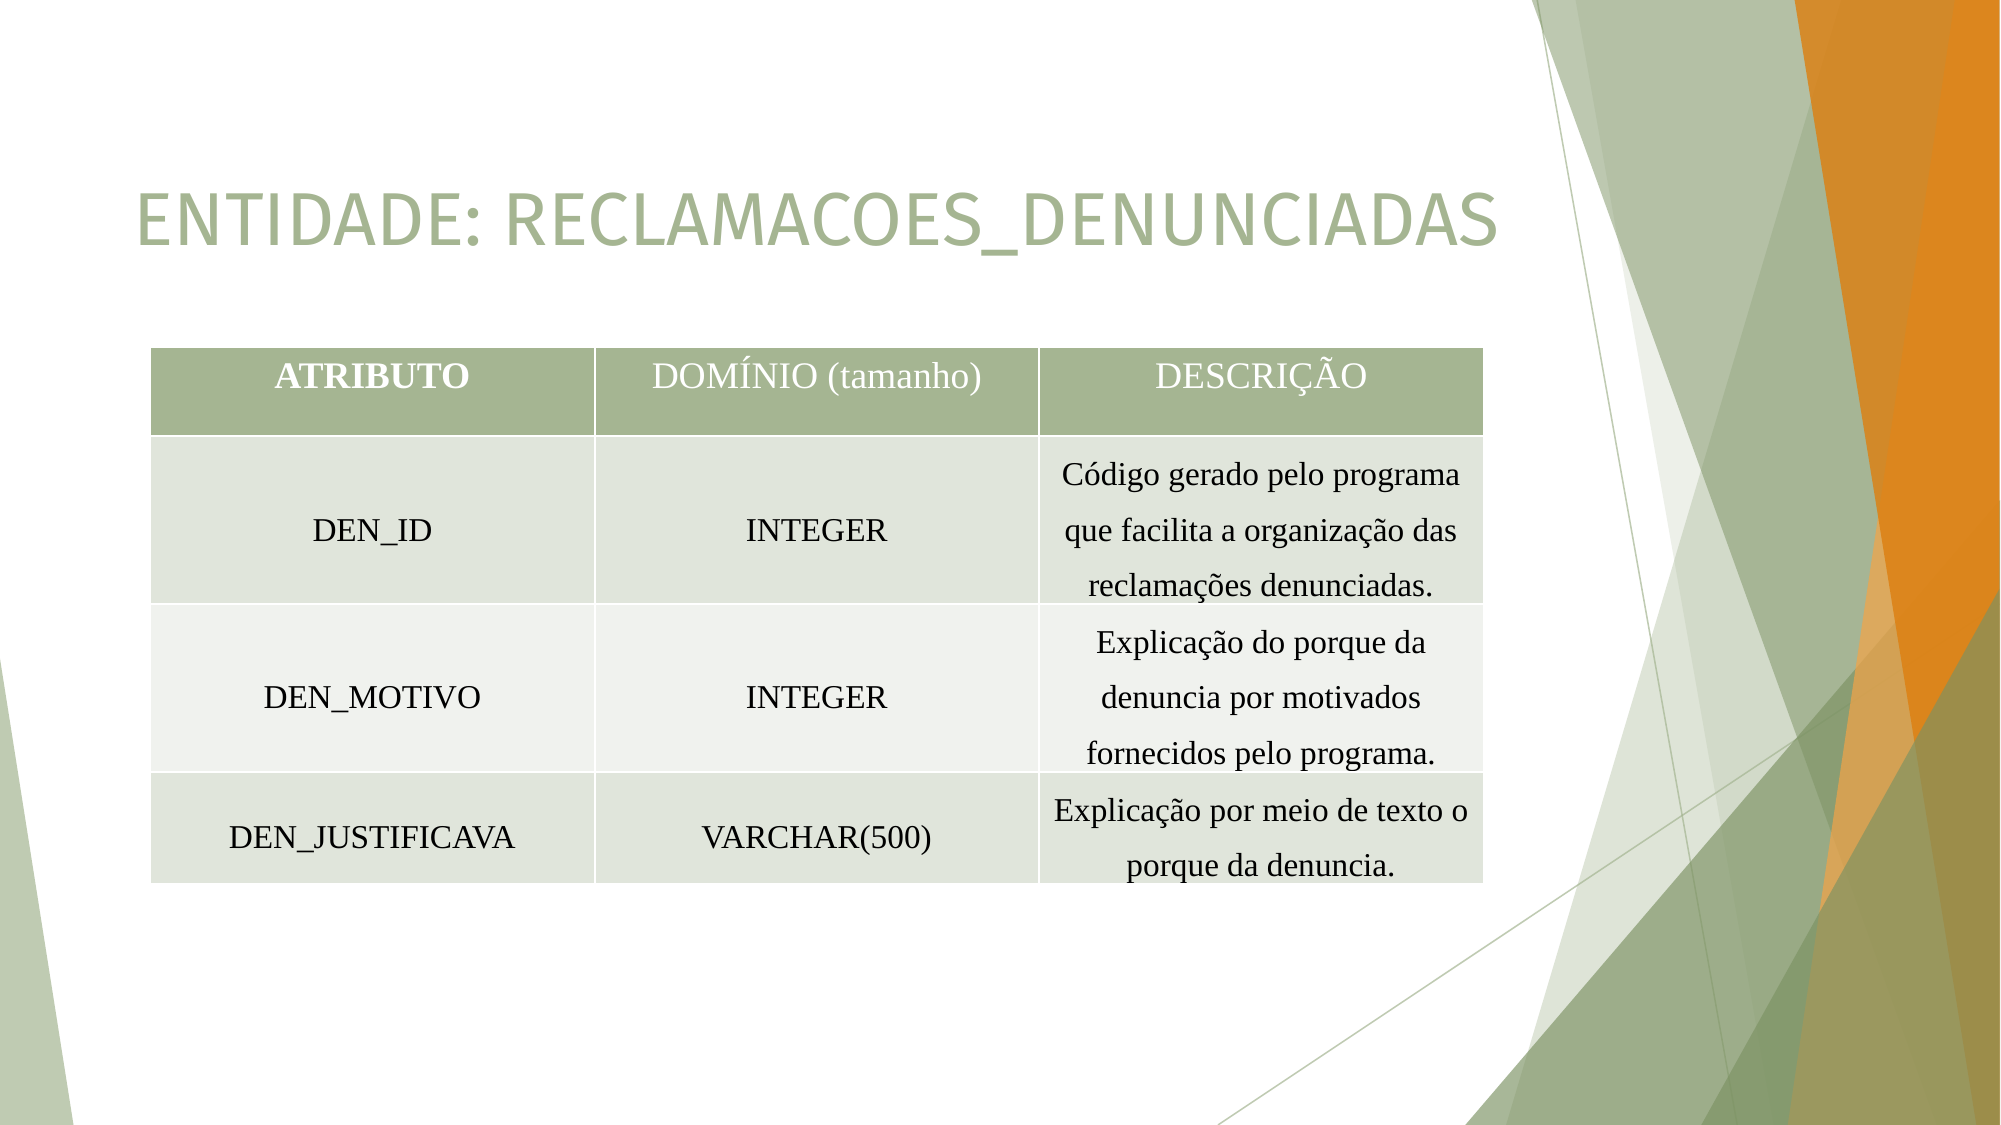

# ENTIDADE: RECLAMACOES_DENUNCIADAS
| ATRIBUTO | DOMÍNIO (tamanho) | DESCRIÇÃO |
| --- | --- | --- |
| DEN\_ID | INTEGER | Código gerado pelo programa que facilita a organização das reclamações denunciadas. |
| DEN\_MOTIVO | INTEGER | Explicação do porque da denuncia por motivados fornecidos pelo programa. |
| DEN\_JUSTIFICAVA | VARCHAR(500) | Explicação por meio de texto o porque da denuncia. |